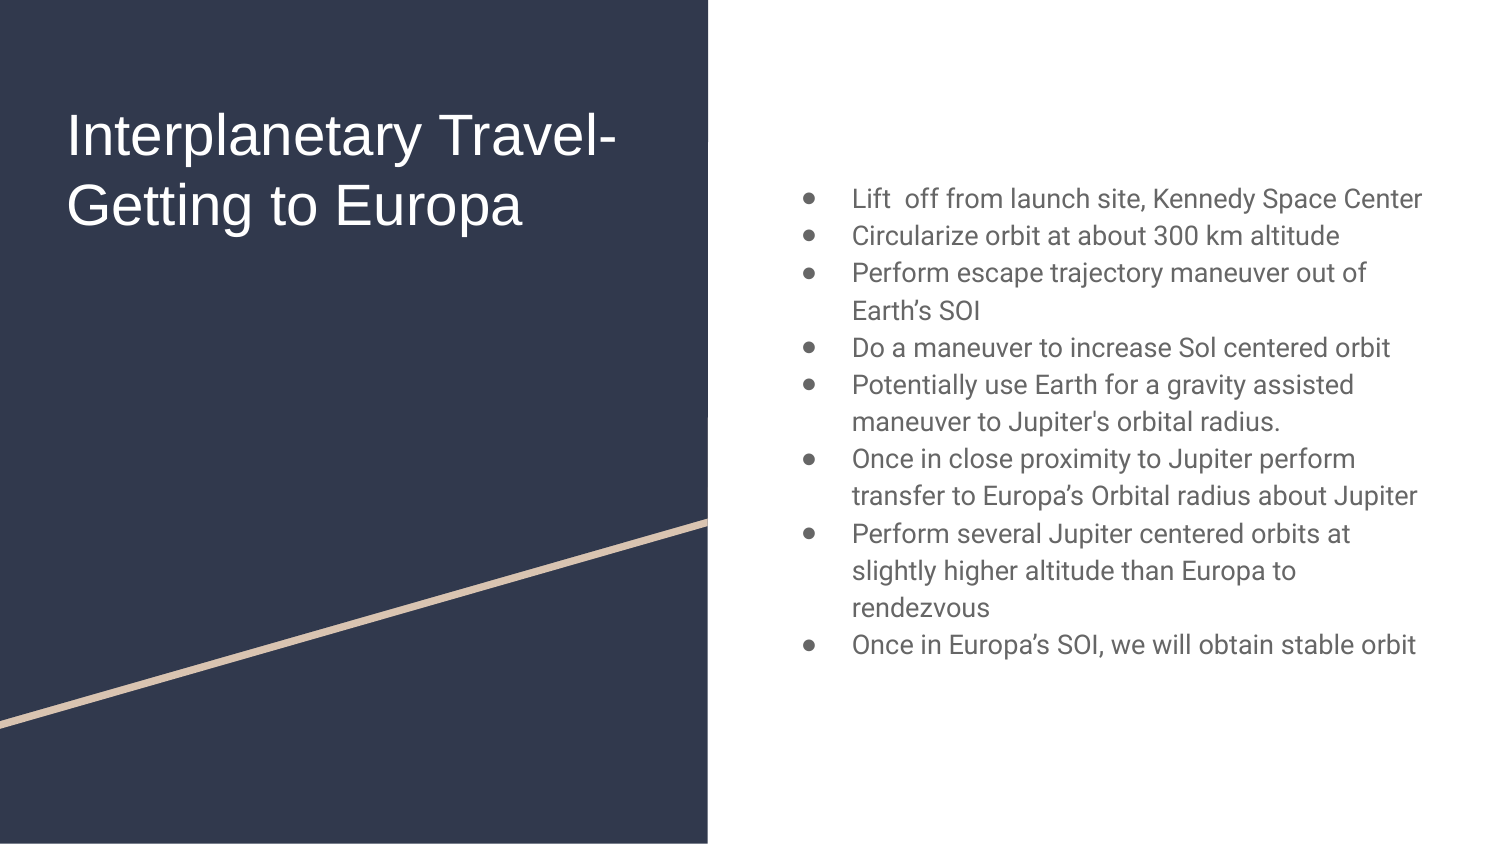

# Interplanetary Travel- Getting to Europa

Lift  off from launch site, Kennedy Space Center
Circularize orbit at about 300 km altitude
Perform escape trajectory maneuver out of Earth’s SOI
Do a maneuver to increase Sol centered orbit
Potentially use Earth for a gravity assisted maneuver to Jupiter's orbital radius.
Once in close proximity to Jupiter perform transfer to Europa’s Orbital radius about Jupiter
Perform several Jupiter centered orbits at slightly higher altitude than Europa to rendezvous
Once in Europa’s SOI, we will obtain stable orbit